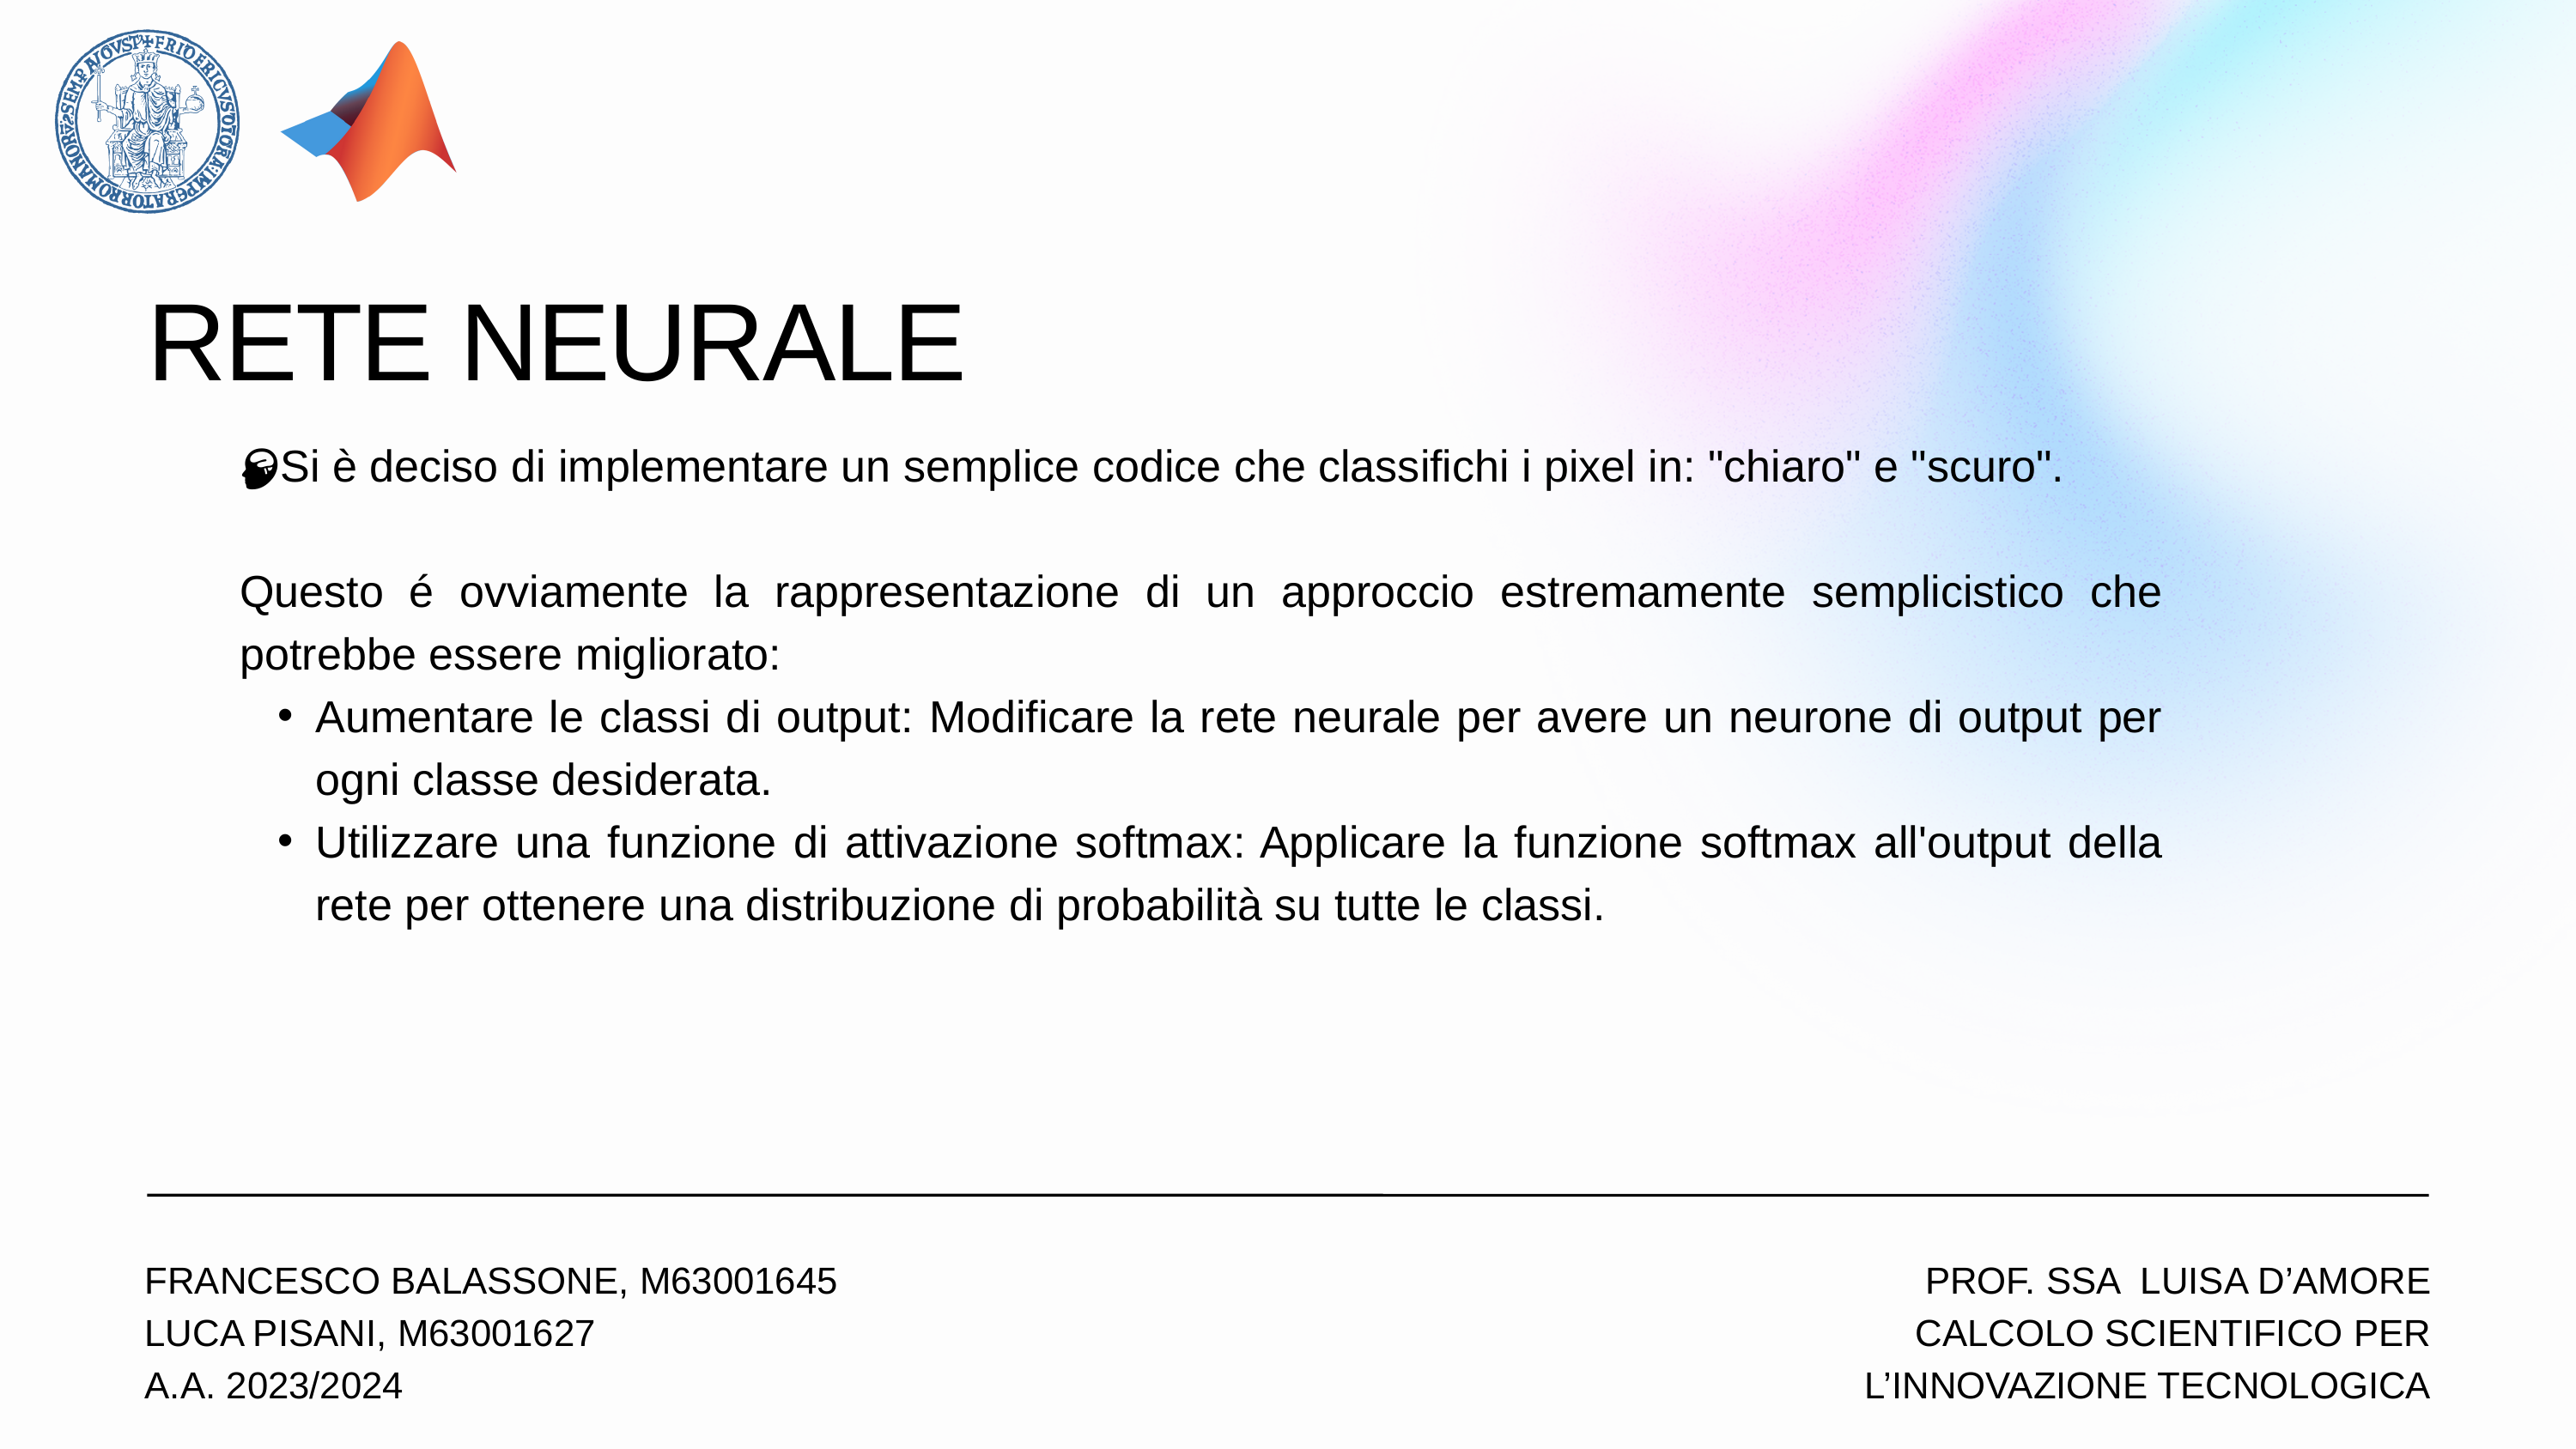

RETE NEURALE
🧠Si è deciso di implementare un semplice codice che classifichi i pixel in: "chiaro" e "scuro".

Questo é ovviamente la rappresentazione di un approccio estremamente semplicistico che potrebbe essere migliorato:
Aumentare le classi di output: Modificare la rete neurale per avere un neurone di output per ogni classe desiderata.
Utilizzare una funzione di attivazione softmax: Applicare la funzione softmax all'output della rete per ottenere una distribuzione di probabilità su tutte le classi.

FRANCESCO BALASSONE, M63001645
LUCA PISANI, M63001627
A.A. 2023/2024
PROF. SSA  LUISA D’AMORE
CALCOLO SCIENTIFICO PER L’INNOVAZIONE TECNOLOGICA